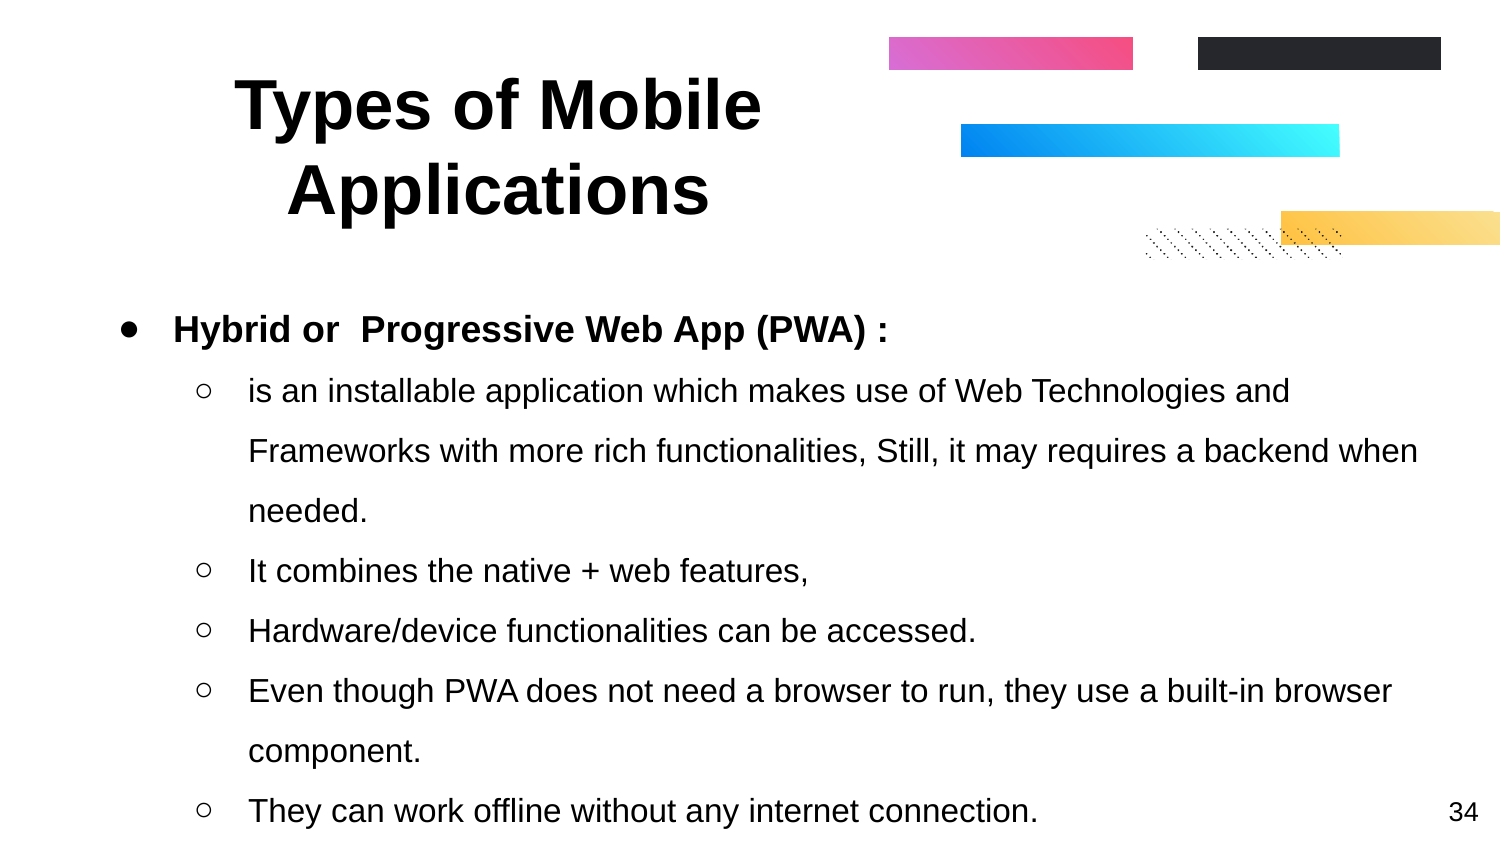

# Types of Mobile Applications
Hybrid or  Progressive Web App (PWA) :
is an installable application which makes use of Web Technologies and Frameworks with more rich functionalities, Still, it may requires a backend when needed.
It combines the native + web features,
Hardware/device functionalities can be accessed.
Even though PWA does not need a browser to run, they use a built-in browser component.
They can work offline without any internet connection.
34